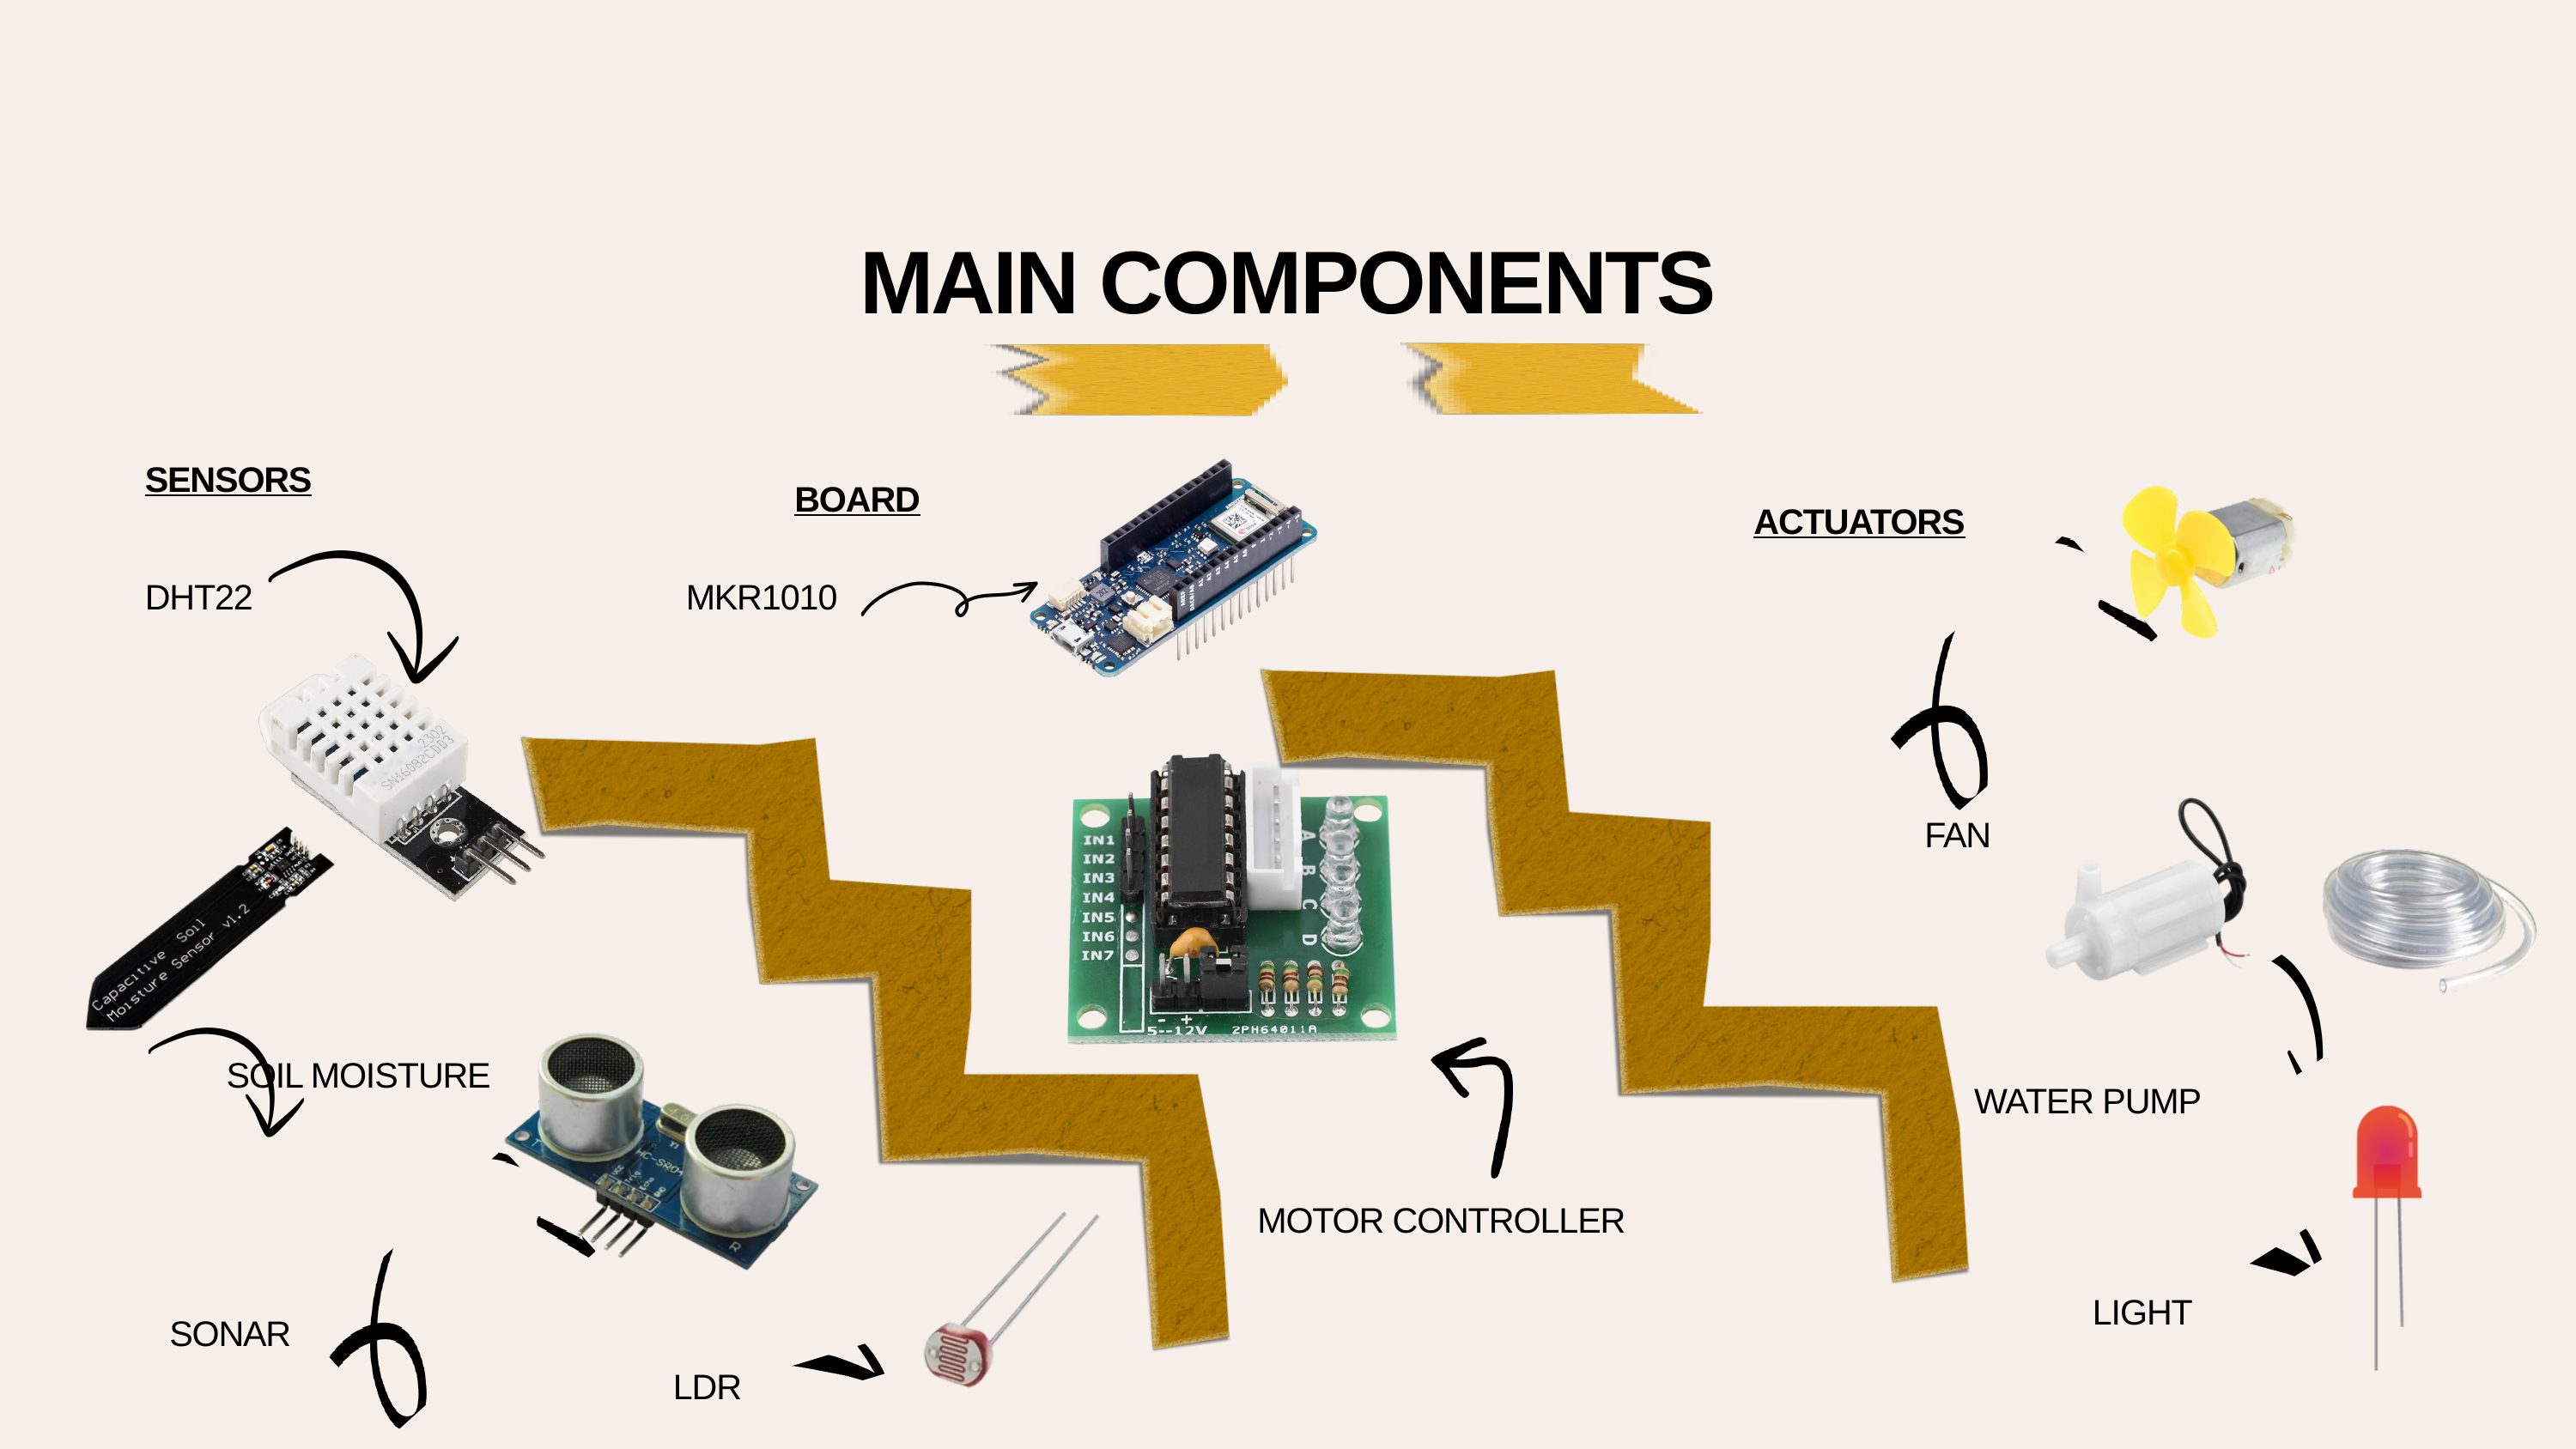

MAIN COMPONENTS

SENSORS
BOARD
ACTUATORS

DHT22
MKR1010

FAN

SOIL MOISTURE

WATER PUMP

MOTOR CONTROLLER

LIGHT
SONAR

LDR